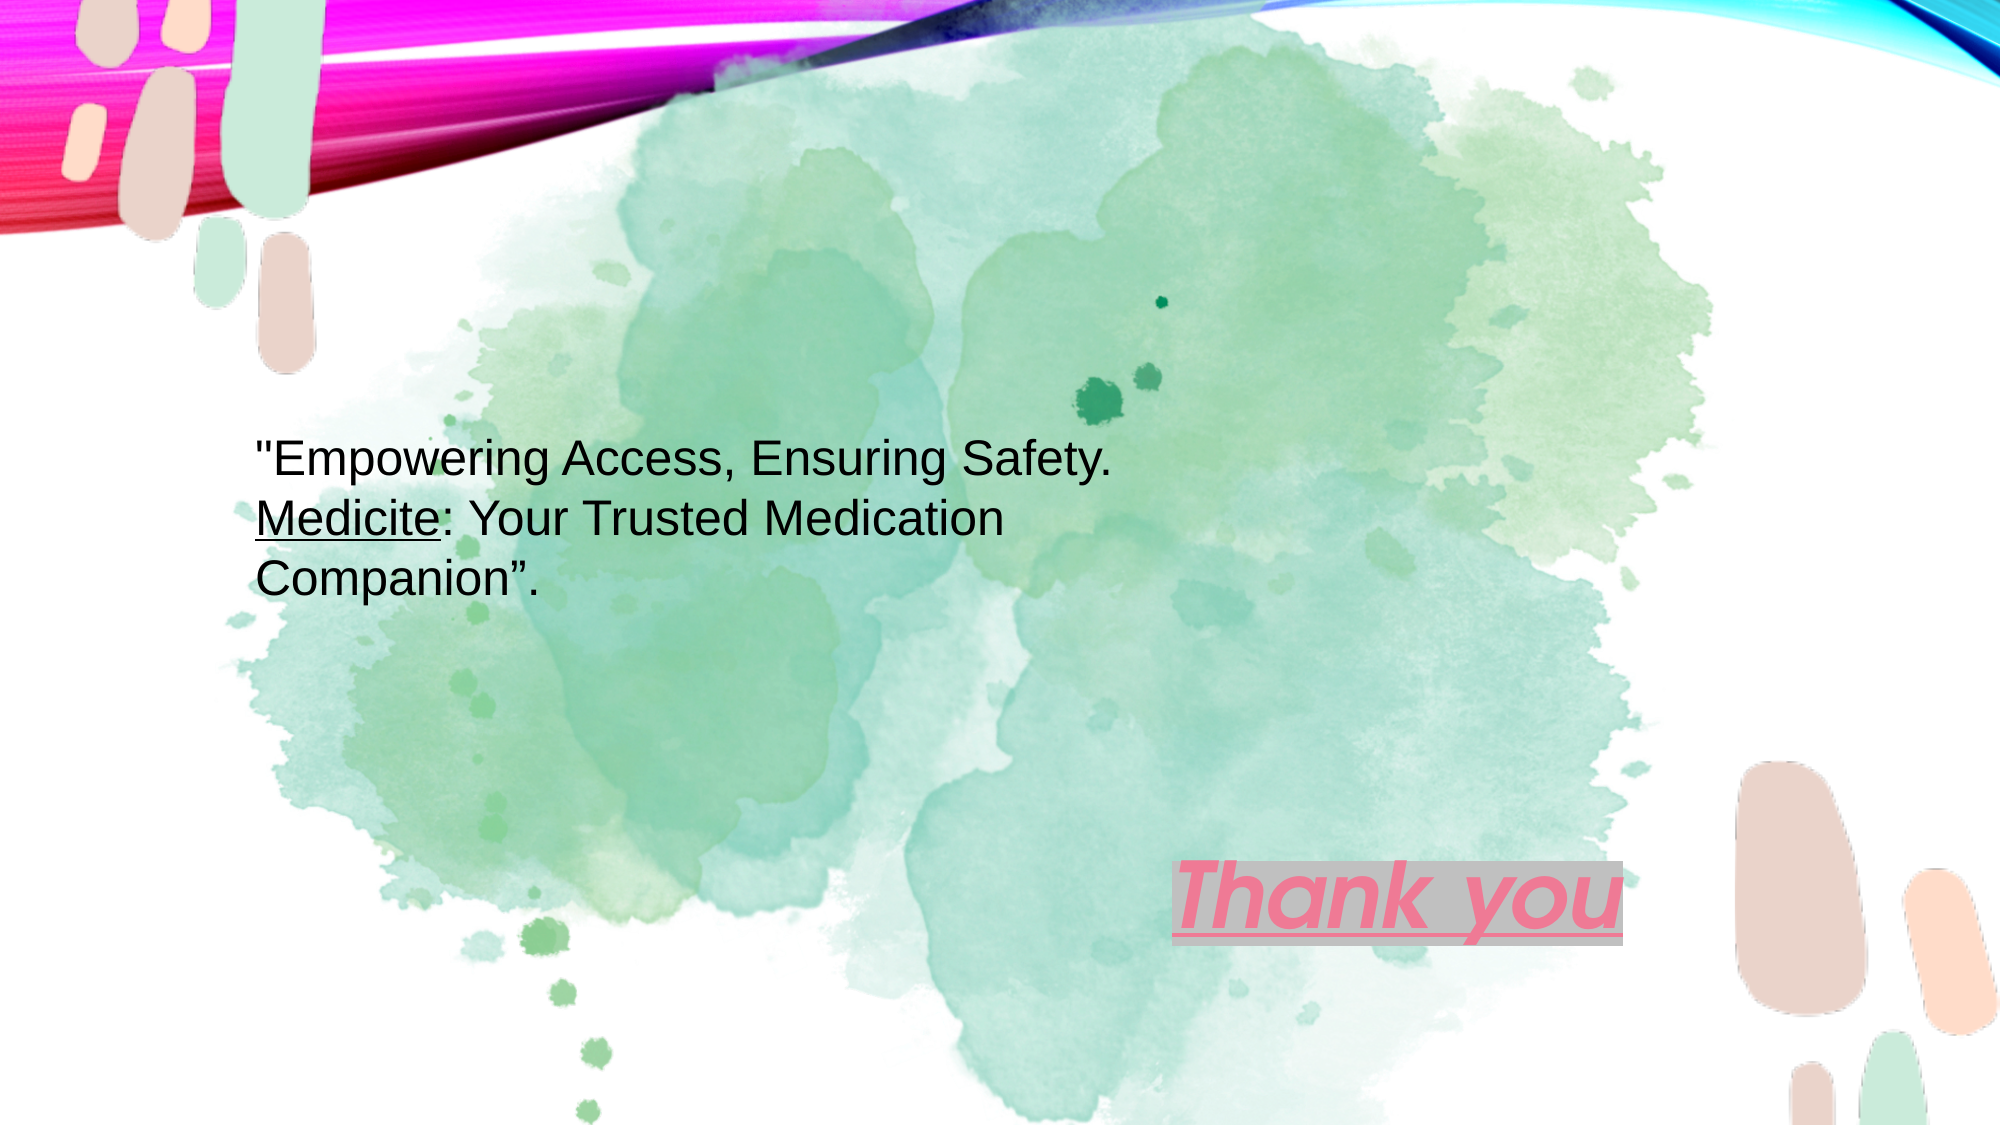

"Empowering Access, Ensuring Safety.
Medicite: Your Trusted Medication Companion”.

Thank you